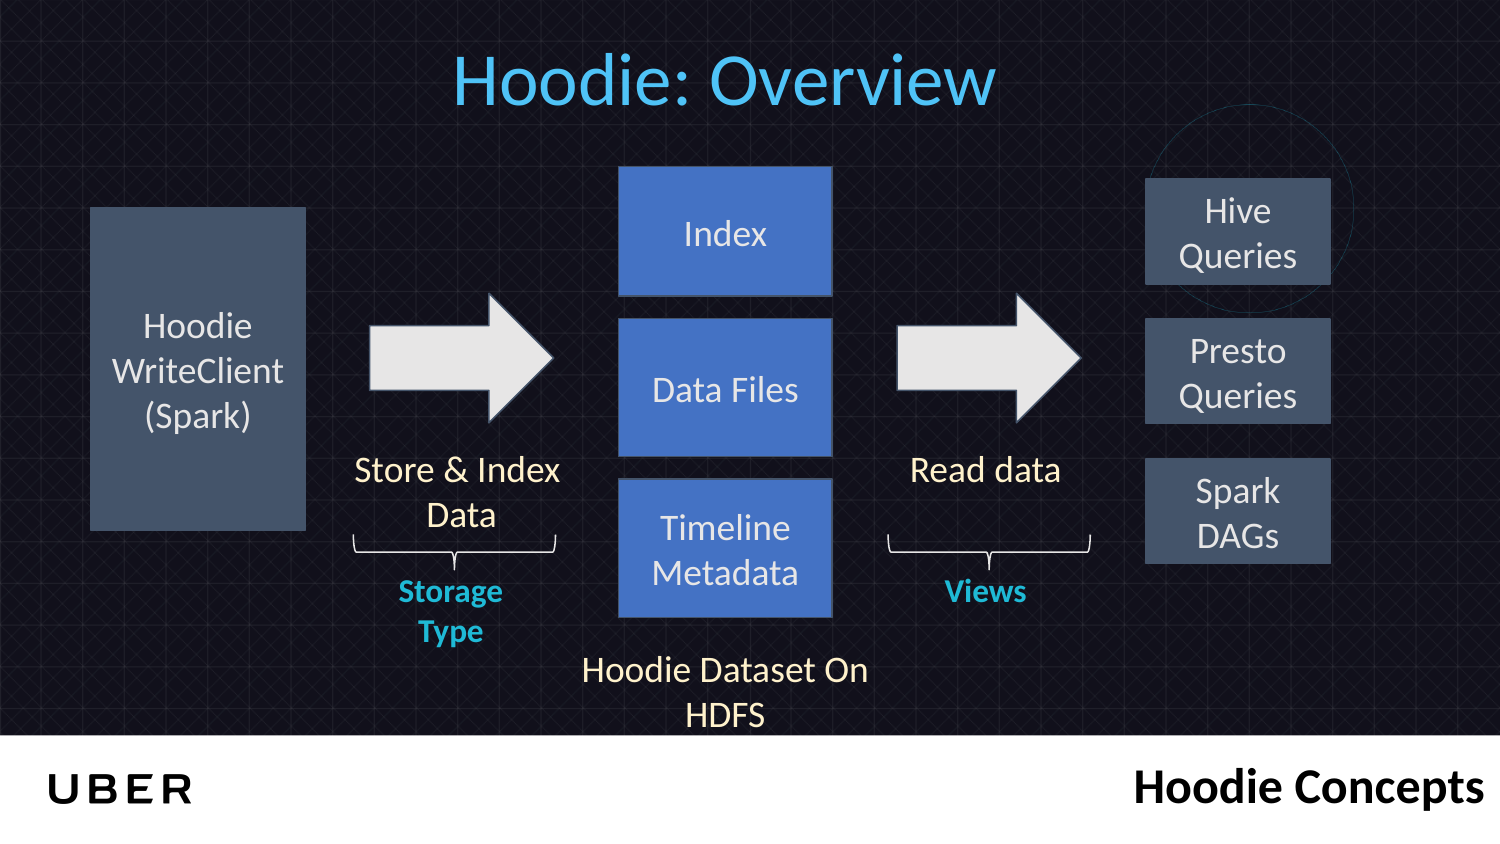

Hoodie: Overview
Index
Hive Queries
Hoodie
WriteClient
(Spark)

Data Files
Presto Queries
Store & Index
Data
Read data

Spark DAGs
Timeline
Metadata
Storage Type
Views
Hoodie Dataset On HDFS
Hoodie Concepts